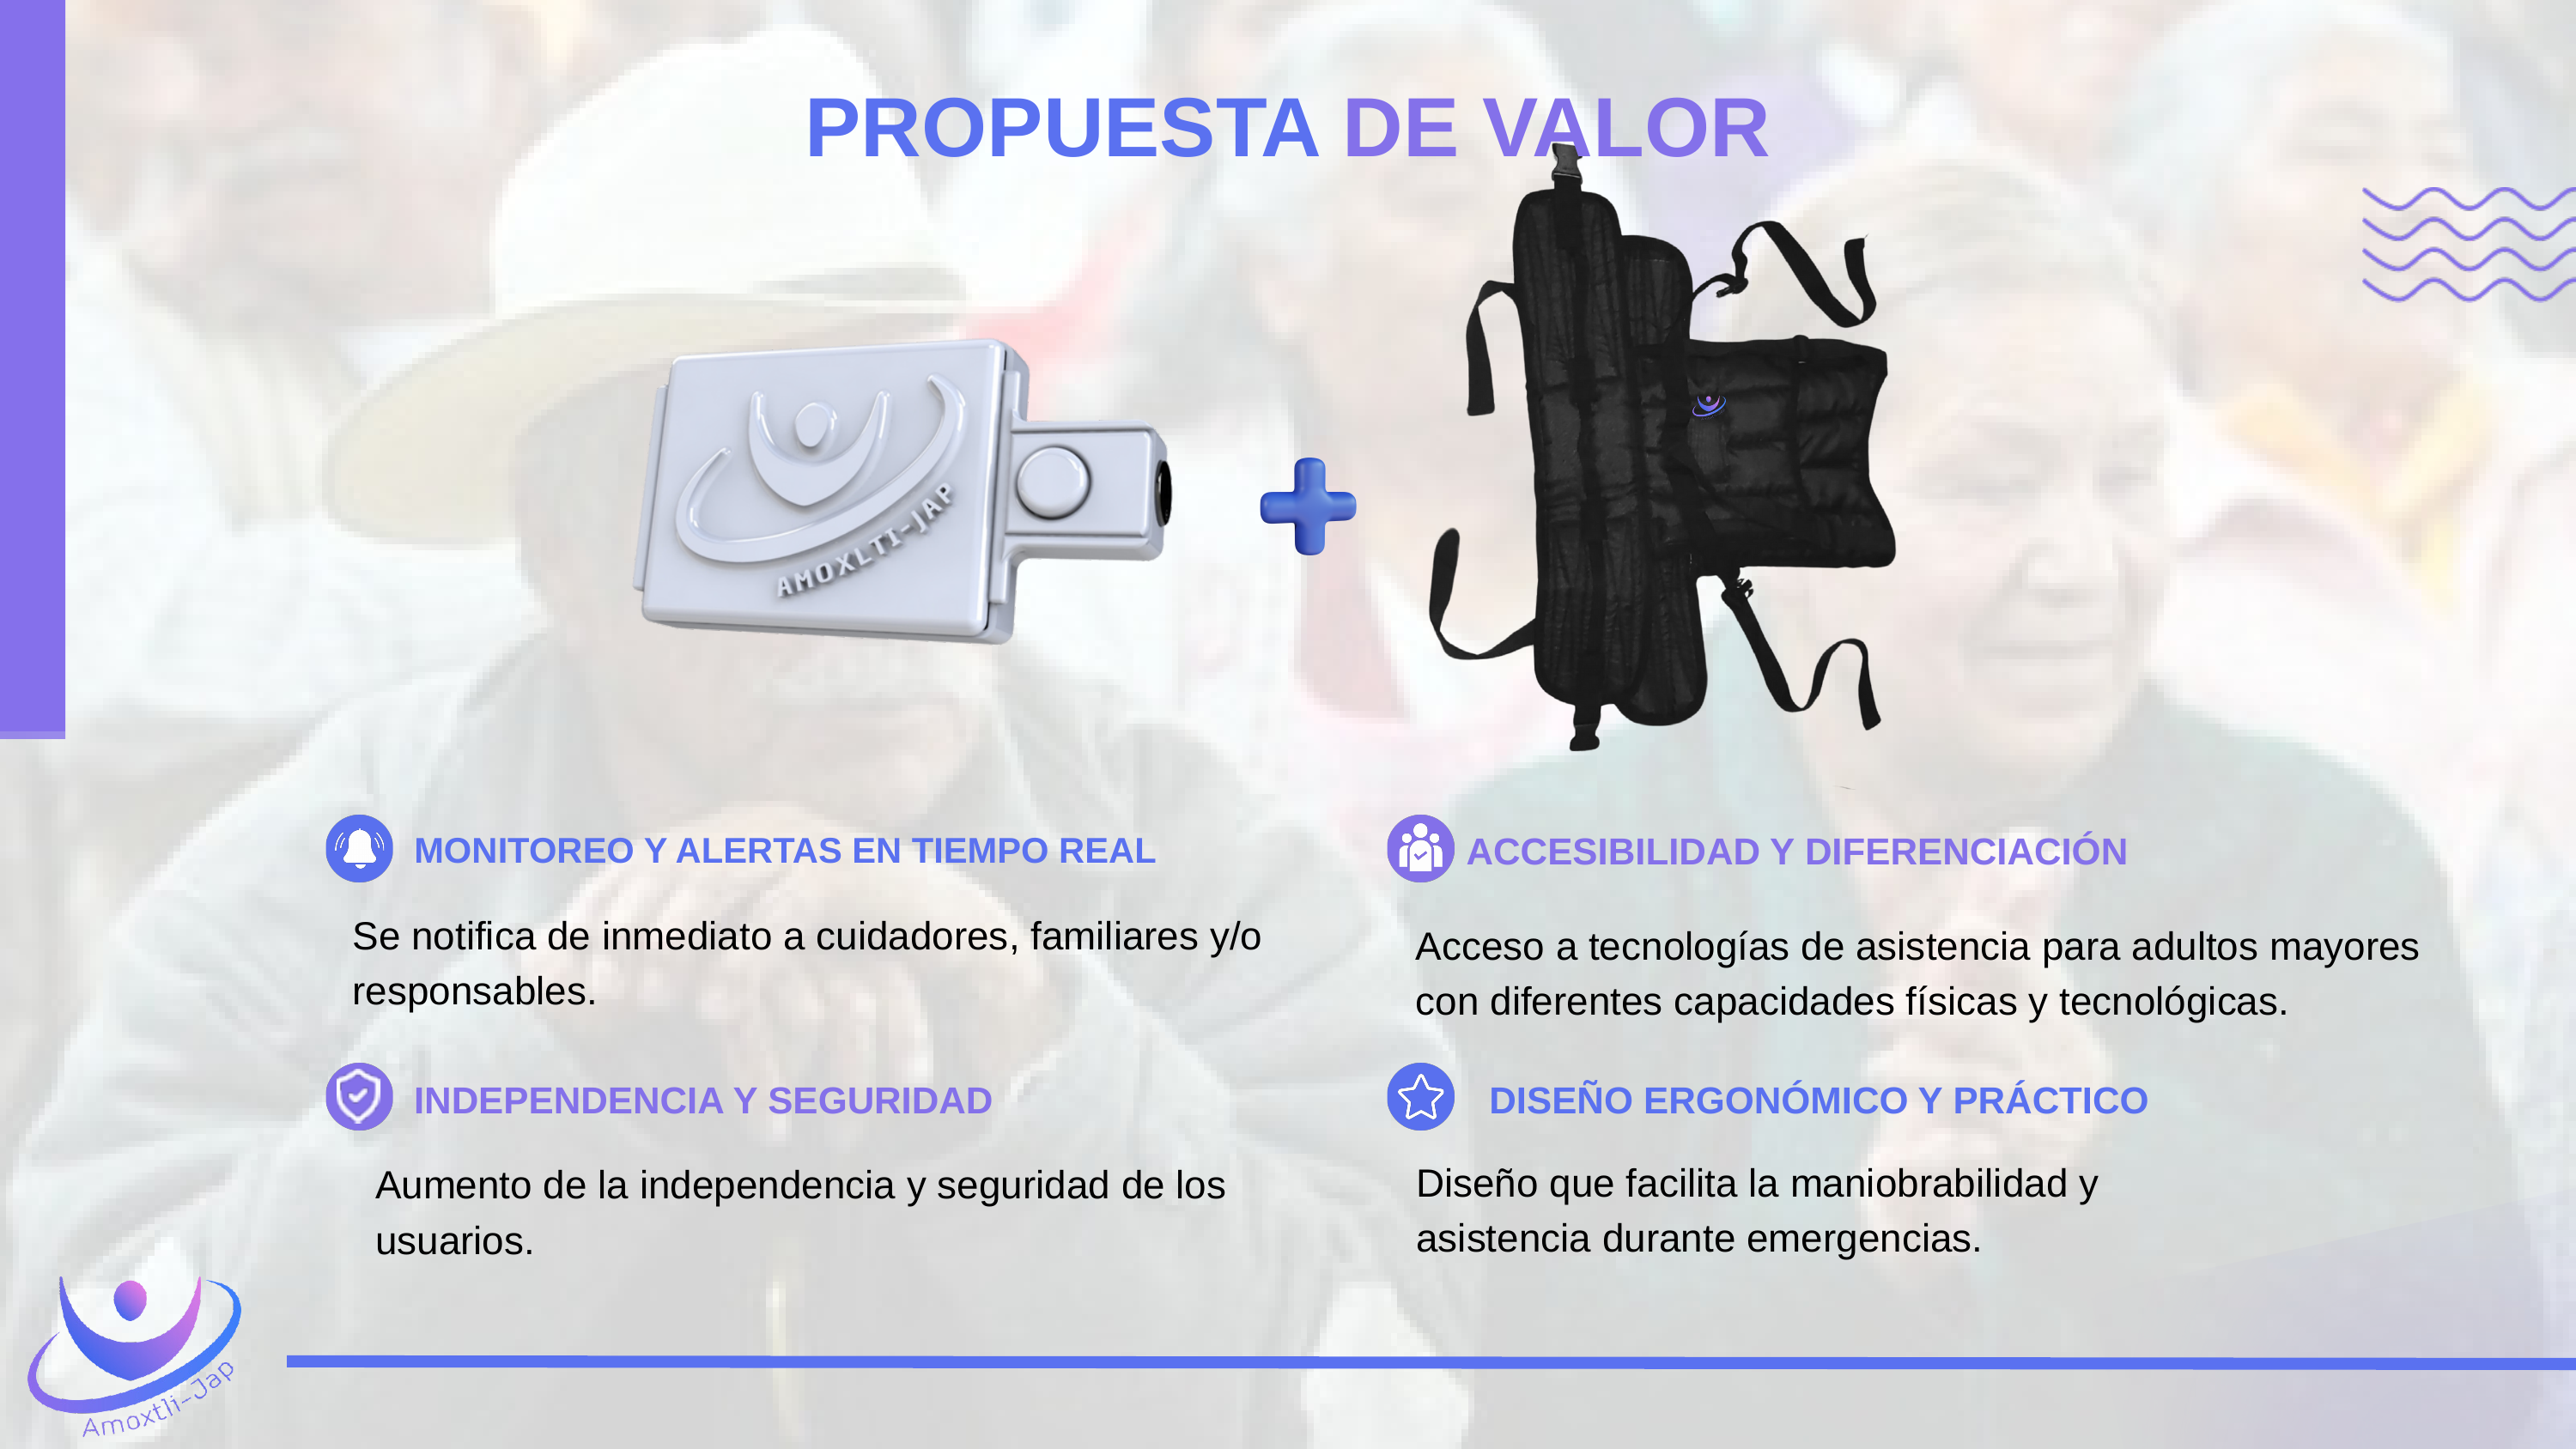

PROPUESTA DE VALOR

MONITOREO Y ALERTAS EN TIEMPO REAL
ACCESIBILIDAD Y DIFERENCIACIÓN

Se notifica de inmediato a cuidadores, familiares y/o responsables.
Acceso a tecnologías de asistencia para adultos mayores con diferentes capacidades físicas y tecnológicas.

INDEPENDENCIA Y SEGURIDAD
 DISEÑO ERGONÓMICO Y PRÁCTICO

Diseño que facilita la maniobrabilidad y asistencia durante emergencias.
Aumento de la independencia y seguridad de los usuarios.